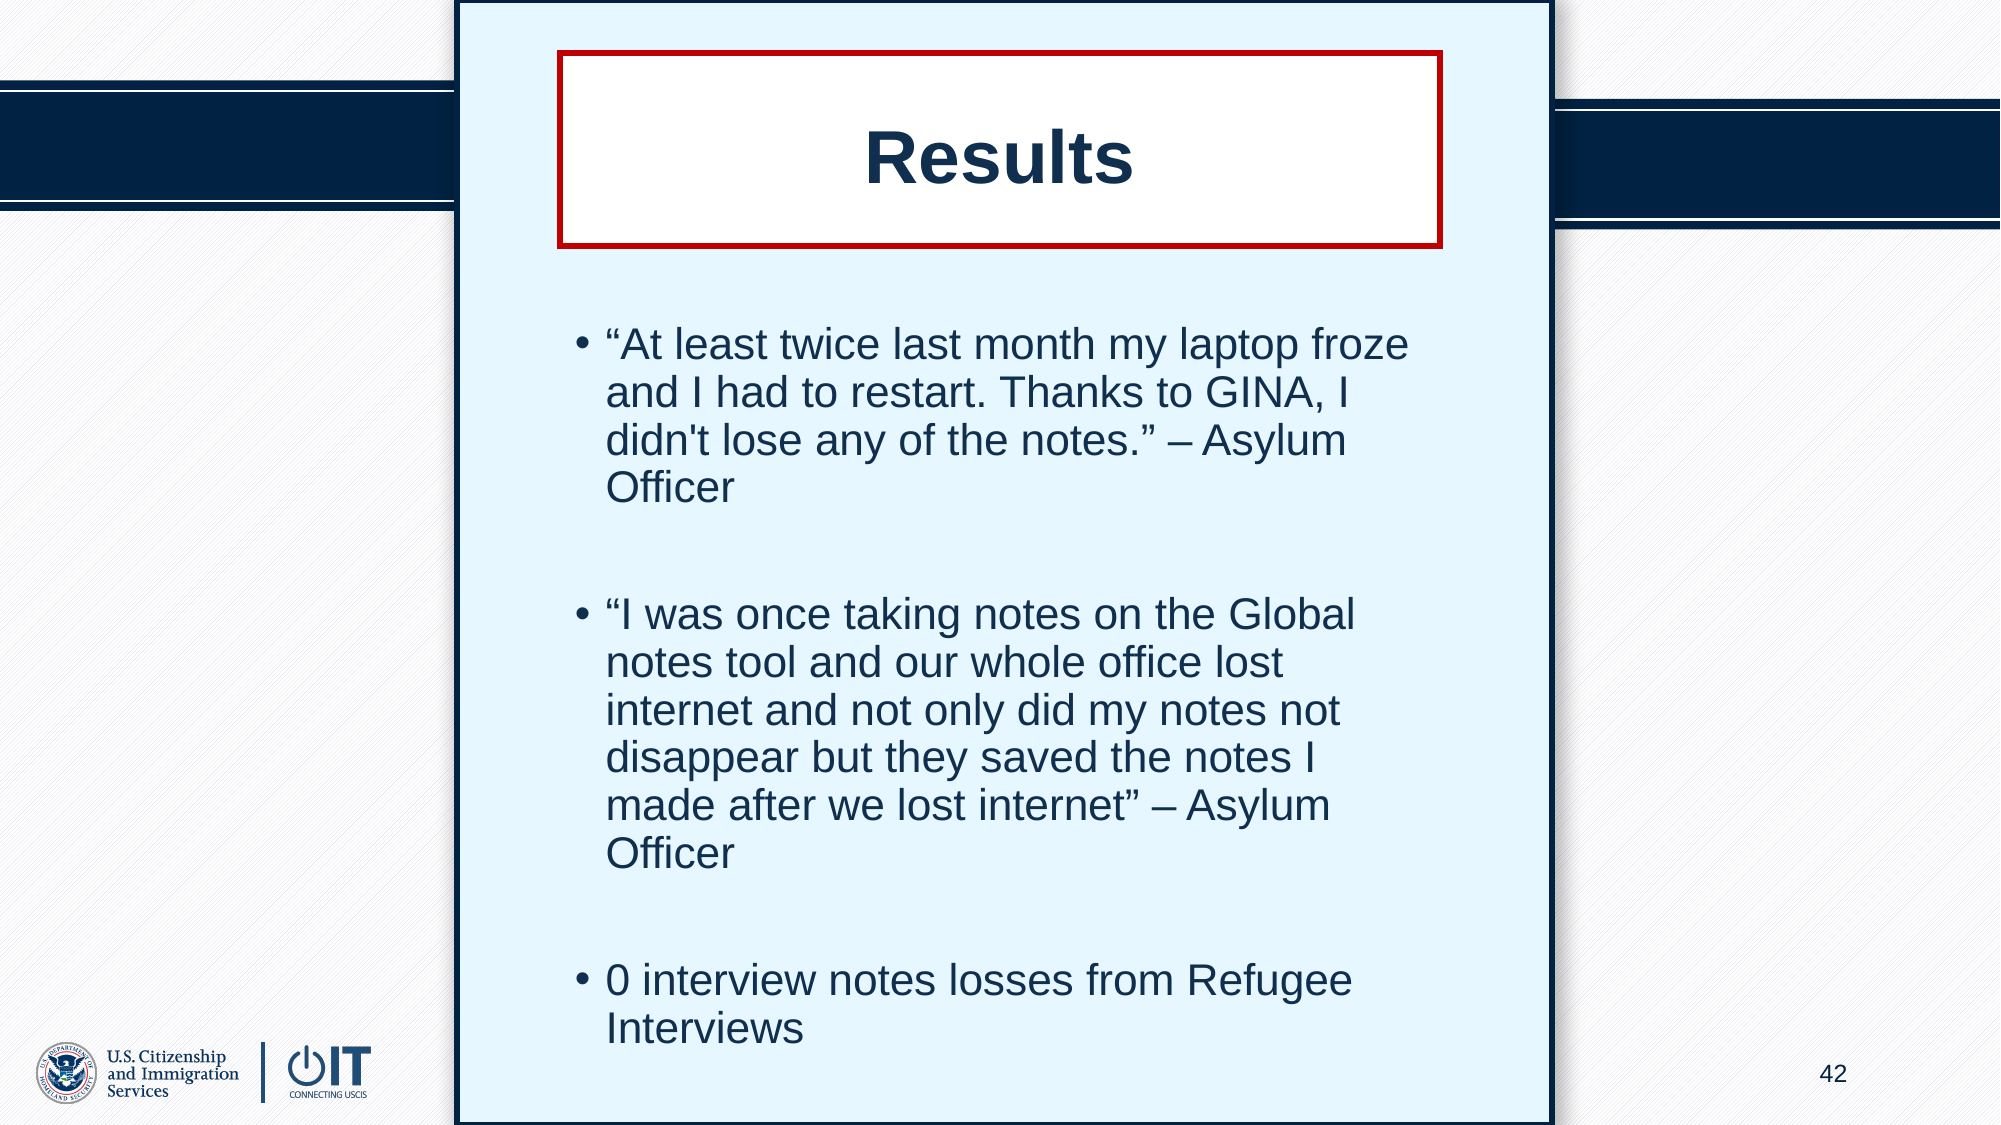

# Results
“At least twice last month my laptop froze and I had to restart. Thanks to GINA, I didn't lose any of the notes.” – Asylum Officer

“I was once taking notes on the Global notes tool and our whole office lost internet and not only did my notes not disappear but they saved the notes I made after we lost internet” – Asylum Officer

0 interview notes losses from Refugee Interviews
42